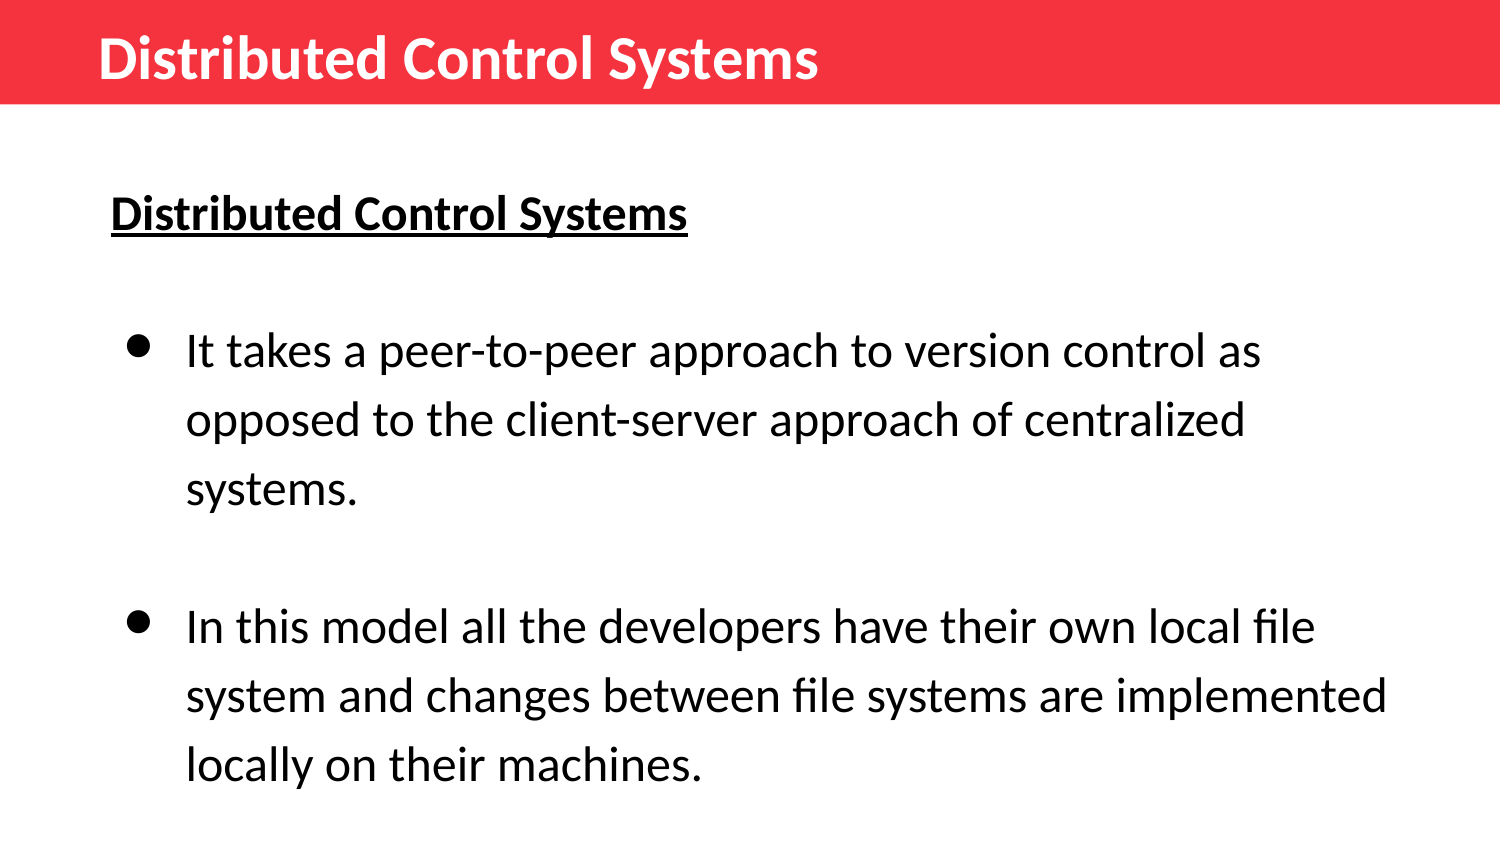

Distributed Control Systems

Distributed Control Systems

It takes a peer-to-peer approach to version control as opposed to the client-server approach of centralized systems.

In this model all the developers have their own local file system and changes between file systems are implemented locally on their machines.